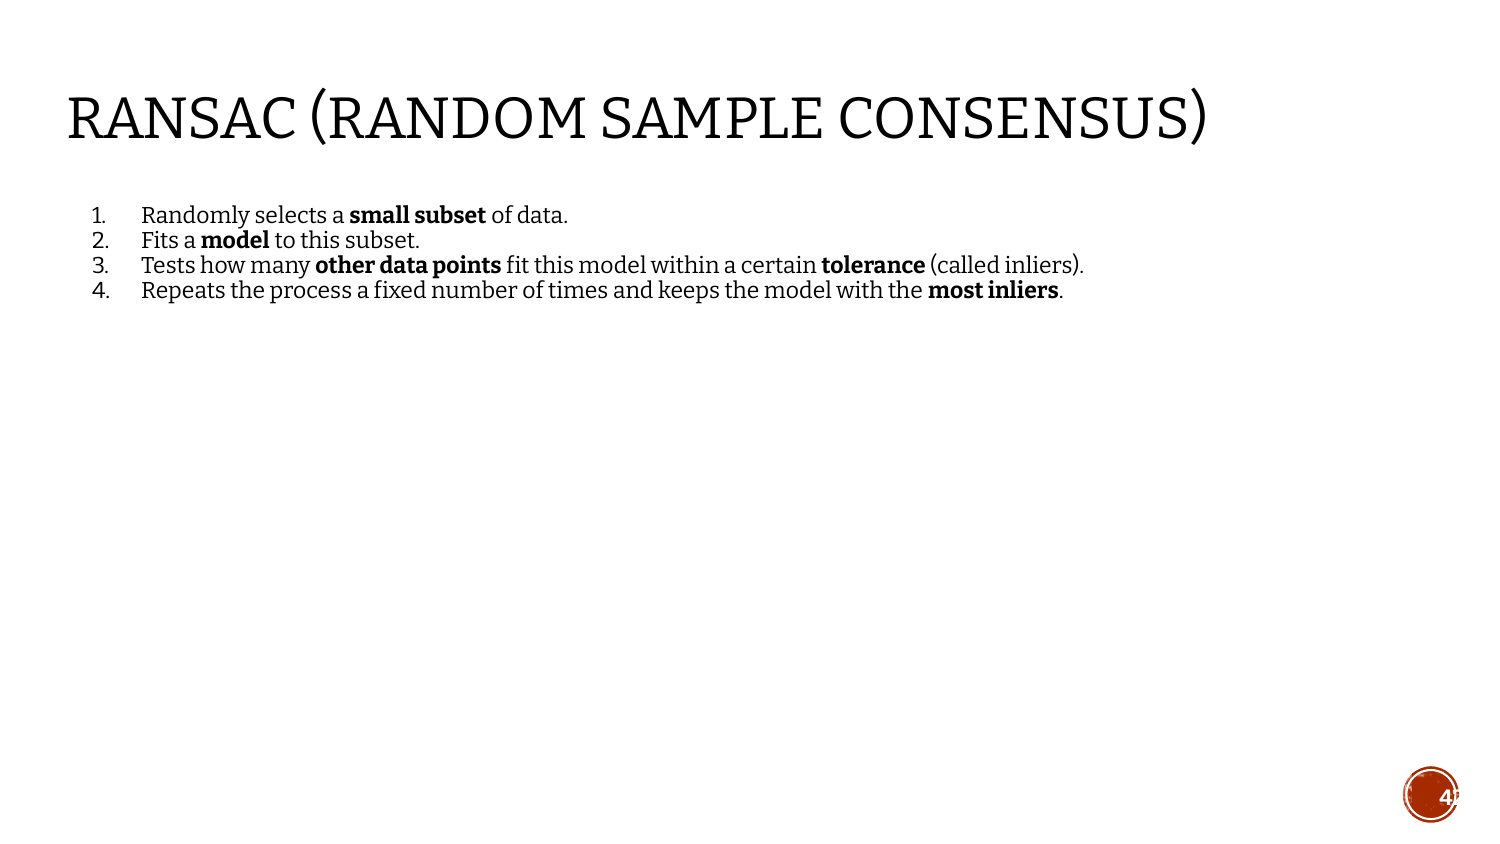

# RANSAC (RANdom SAmple Consensus)
Randomly selects a small subset of data.
Fits a model to this subset.
Tests how many other data points fit this model within a certain tolerance (called inliers).
Repeats the process a fixed number of times and keeps the model with the most inliers.
42